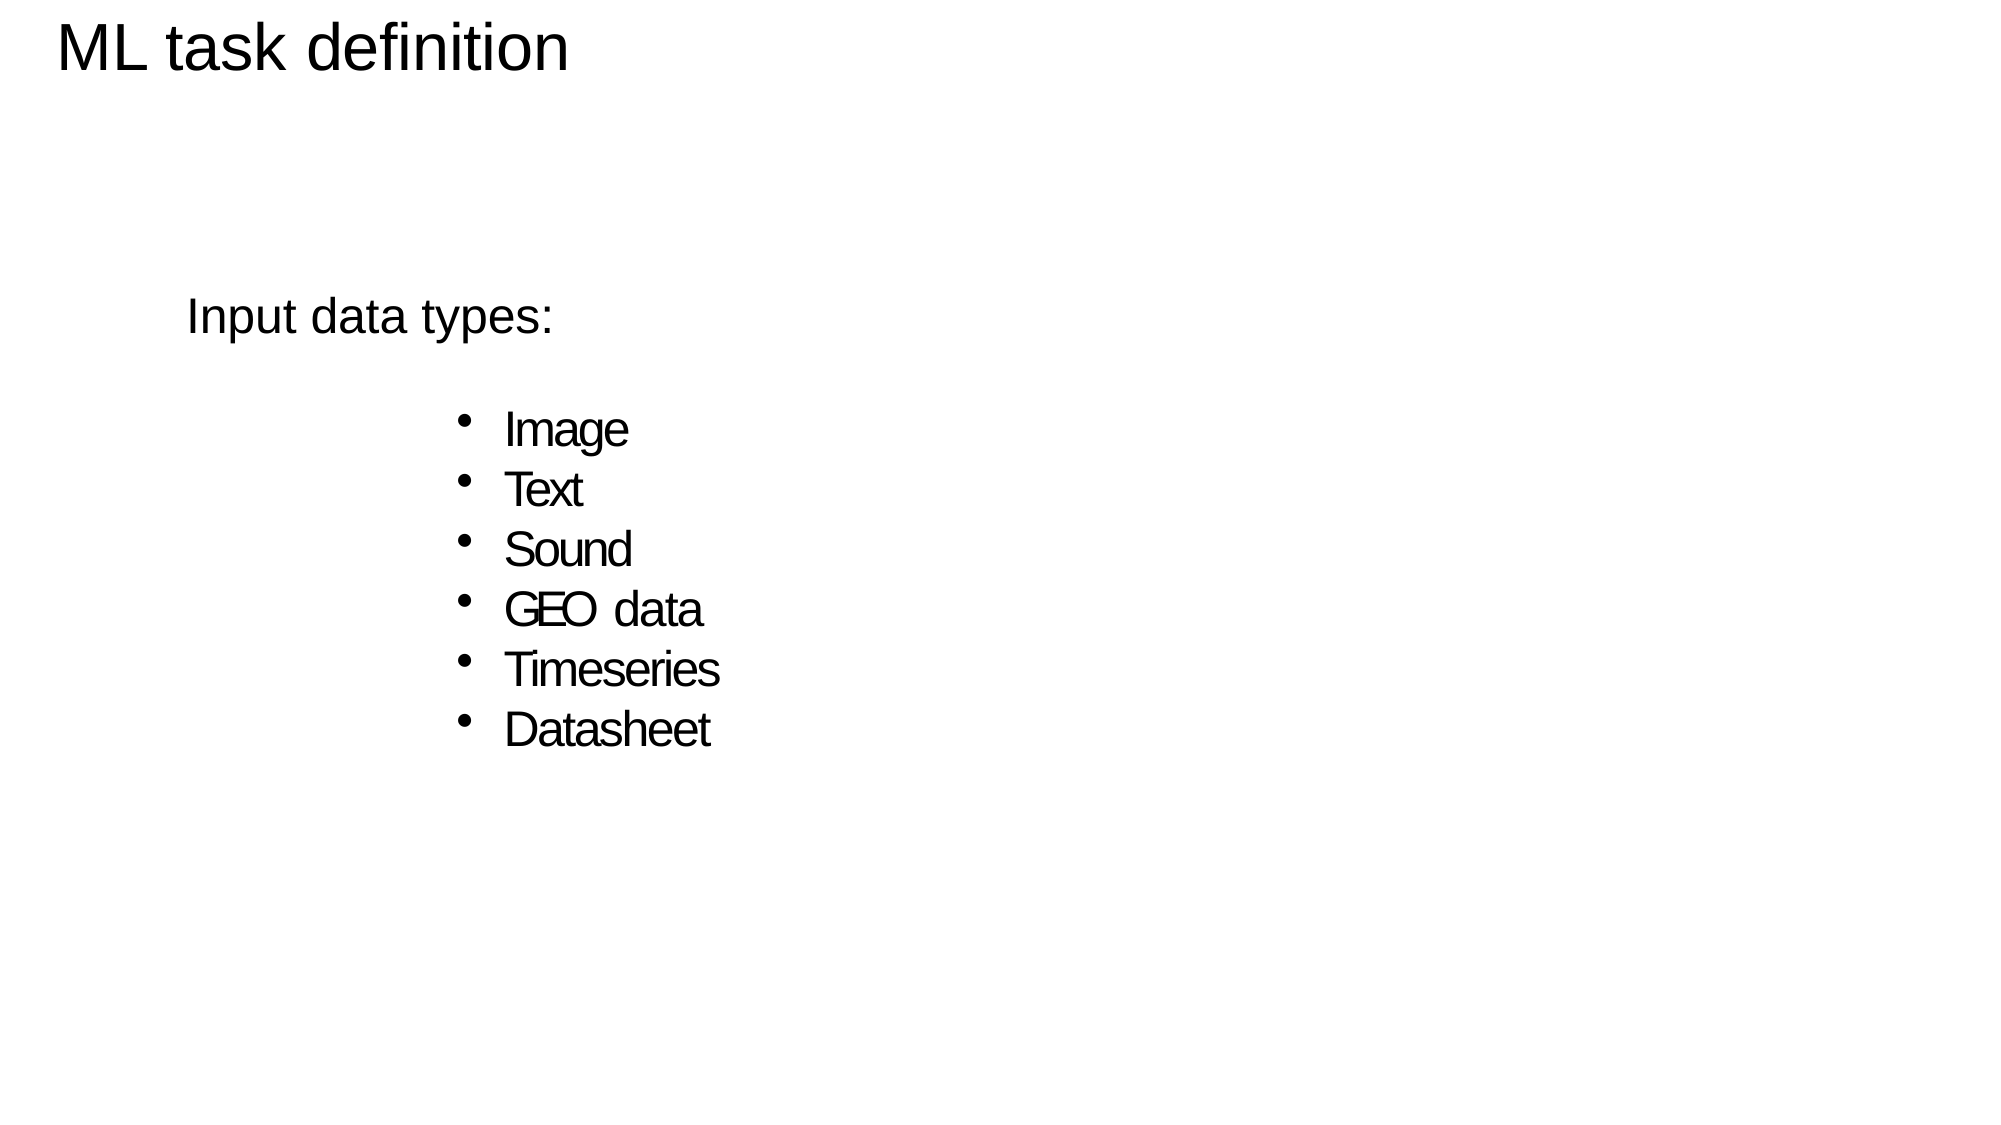

# ML task definition
Input data types:

Image
Text
Sound
GEO data
Timeseries
Datasheet